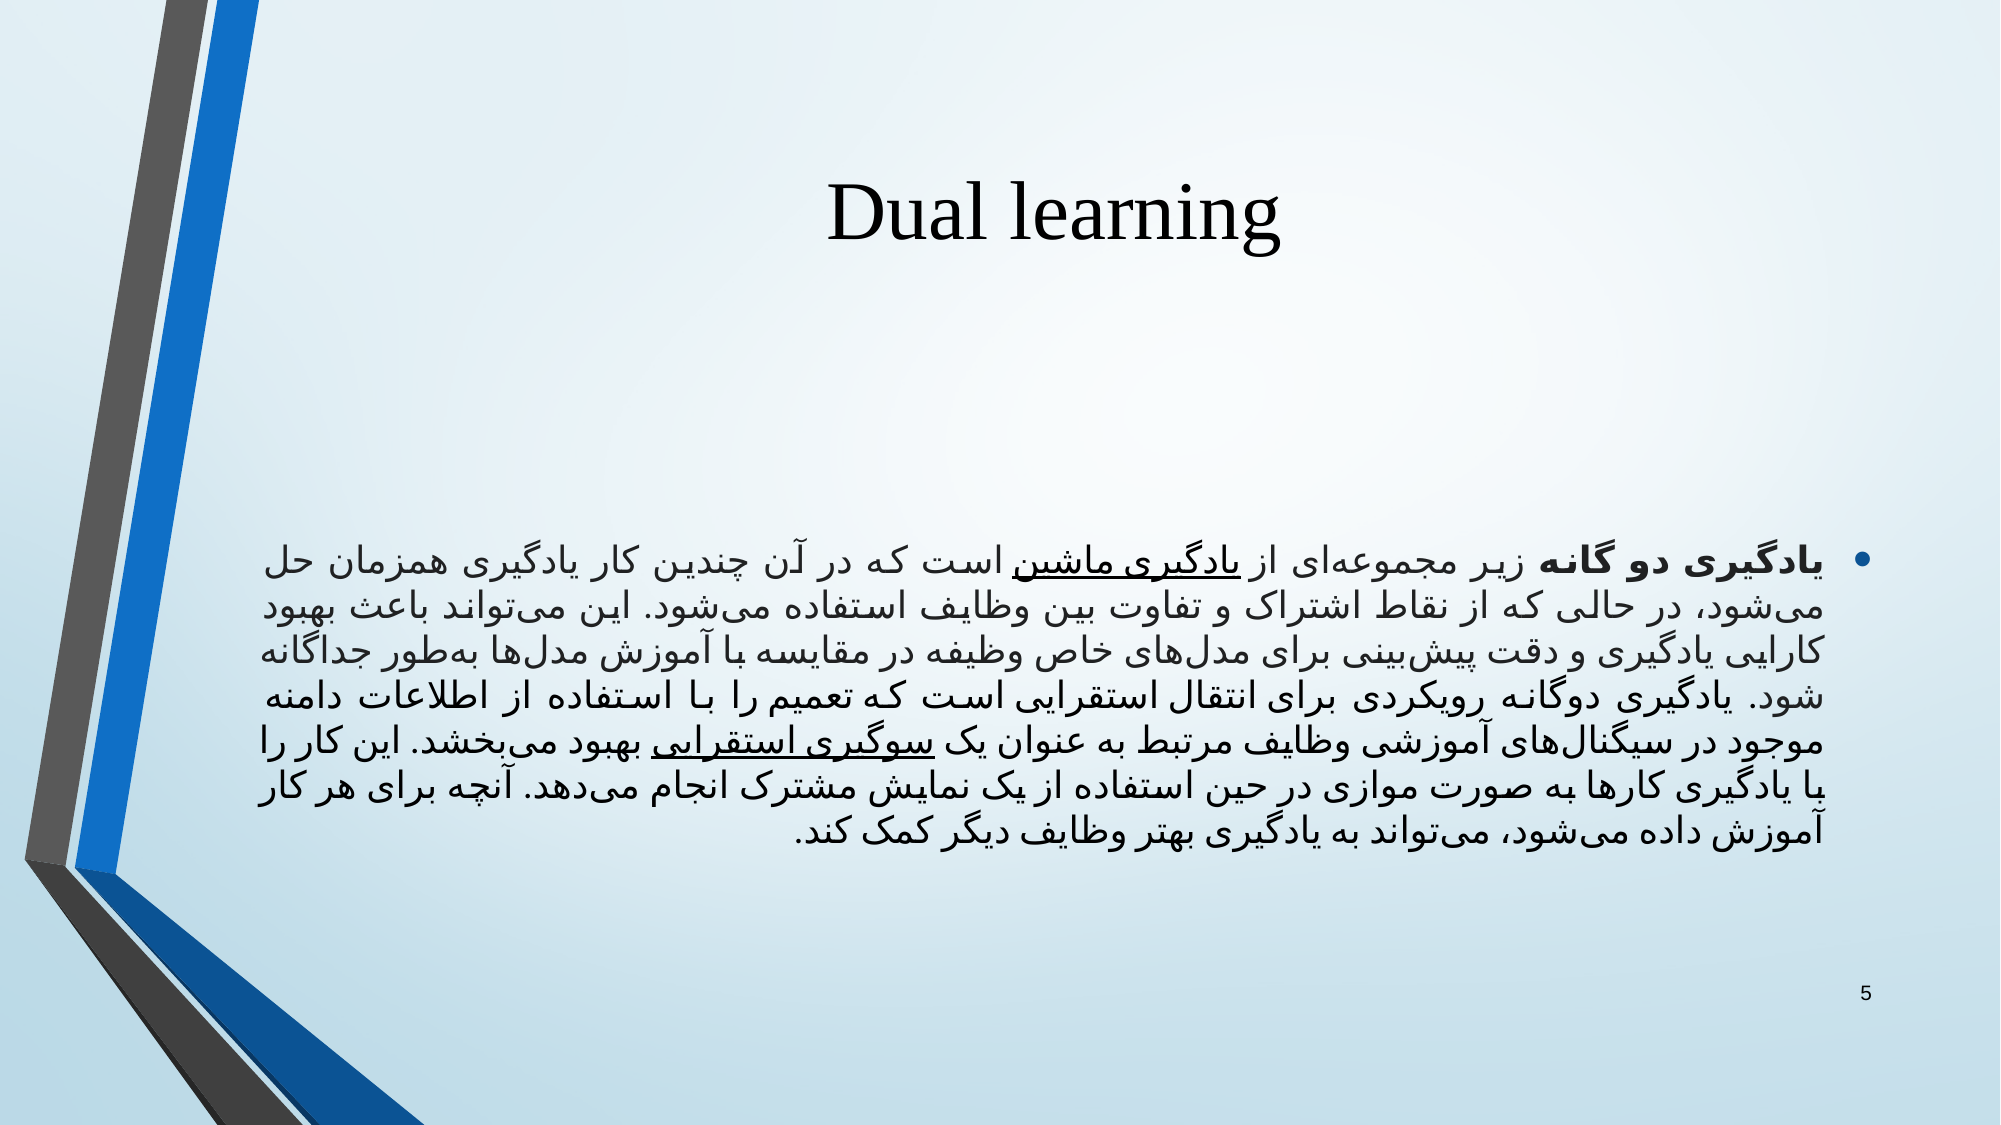

# Dual learning
یادگیری دو گانه زیر مجموعه‌ای از یادگیری ماشین است که در آن چندین کار یادگیری همزمان حل می‌شود، در حالی که از نقاط اشتراک و تفاوت بین وظایف استفاده می‌شود. این می‌تواند باعث بهبود کارایی یادگیری و دقت پیش‌بینی برای مدل‌های خاص وظیفه در مقایسه با آموزش مدل‌ها به‌طور جداگانه شود. یادگیری دوگانه رویکردی برای انتقال استقرایی است که تعمیم را با استفاده از اطلاعات دامنه موجود در سیگنال‌های آموزشی وظایف مرتبط به عنوان یک سوگیری استقرایی بهبود می‌بخشد. این کار را با یادگیری کارها به صورت موازی در حین استفاده از یک نمایش مشترک انجام می‌دهد. آنچه برای هر کار آموزش داده می‌شود، می‌تواند به یادگیری بهتر وظایف دیگر کمک کند.
5